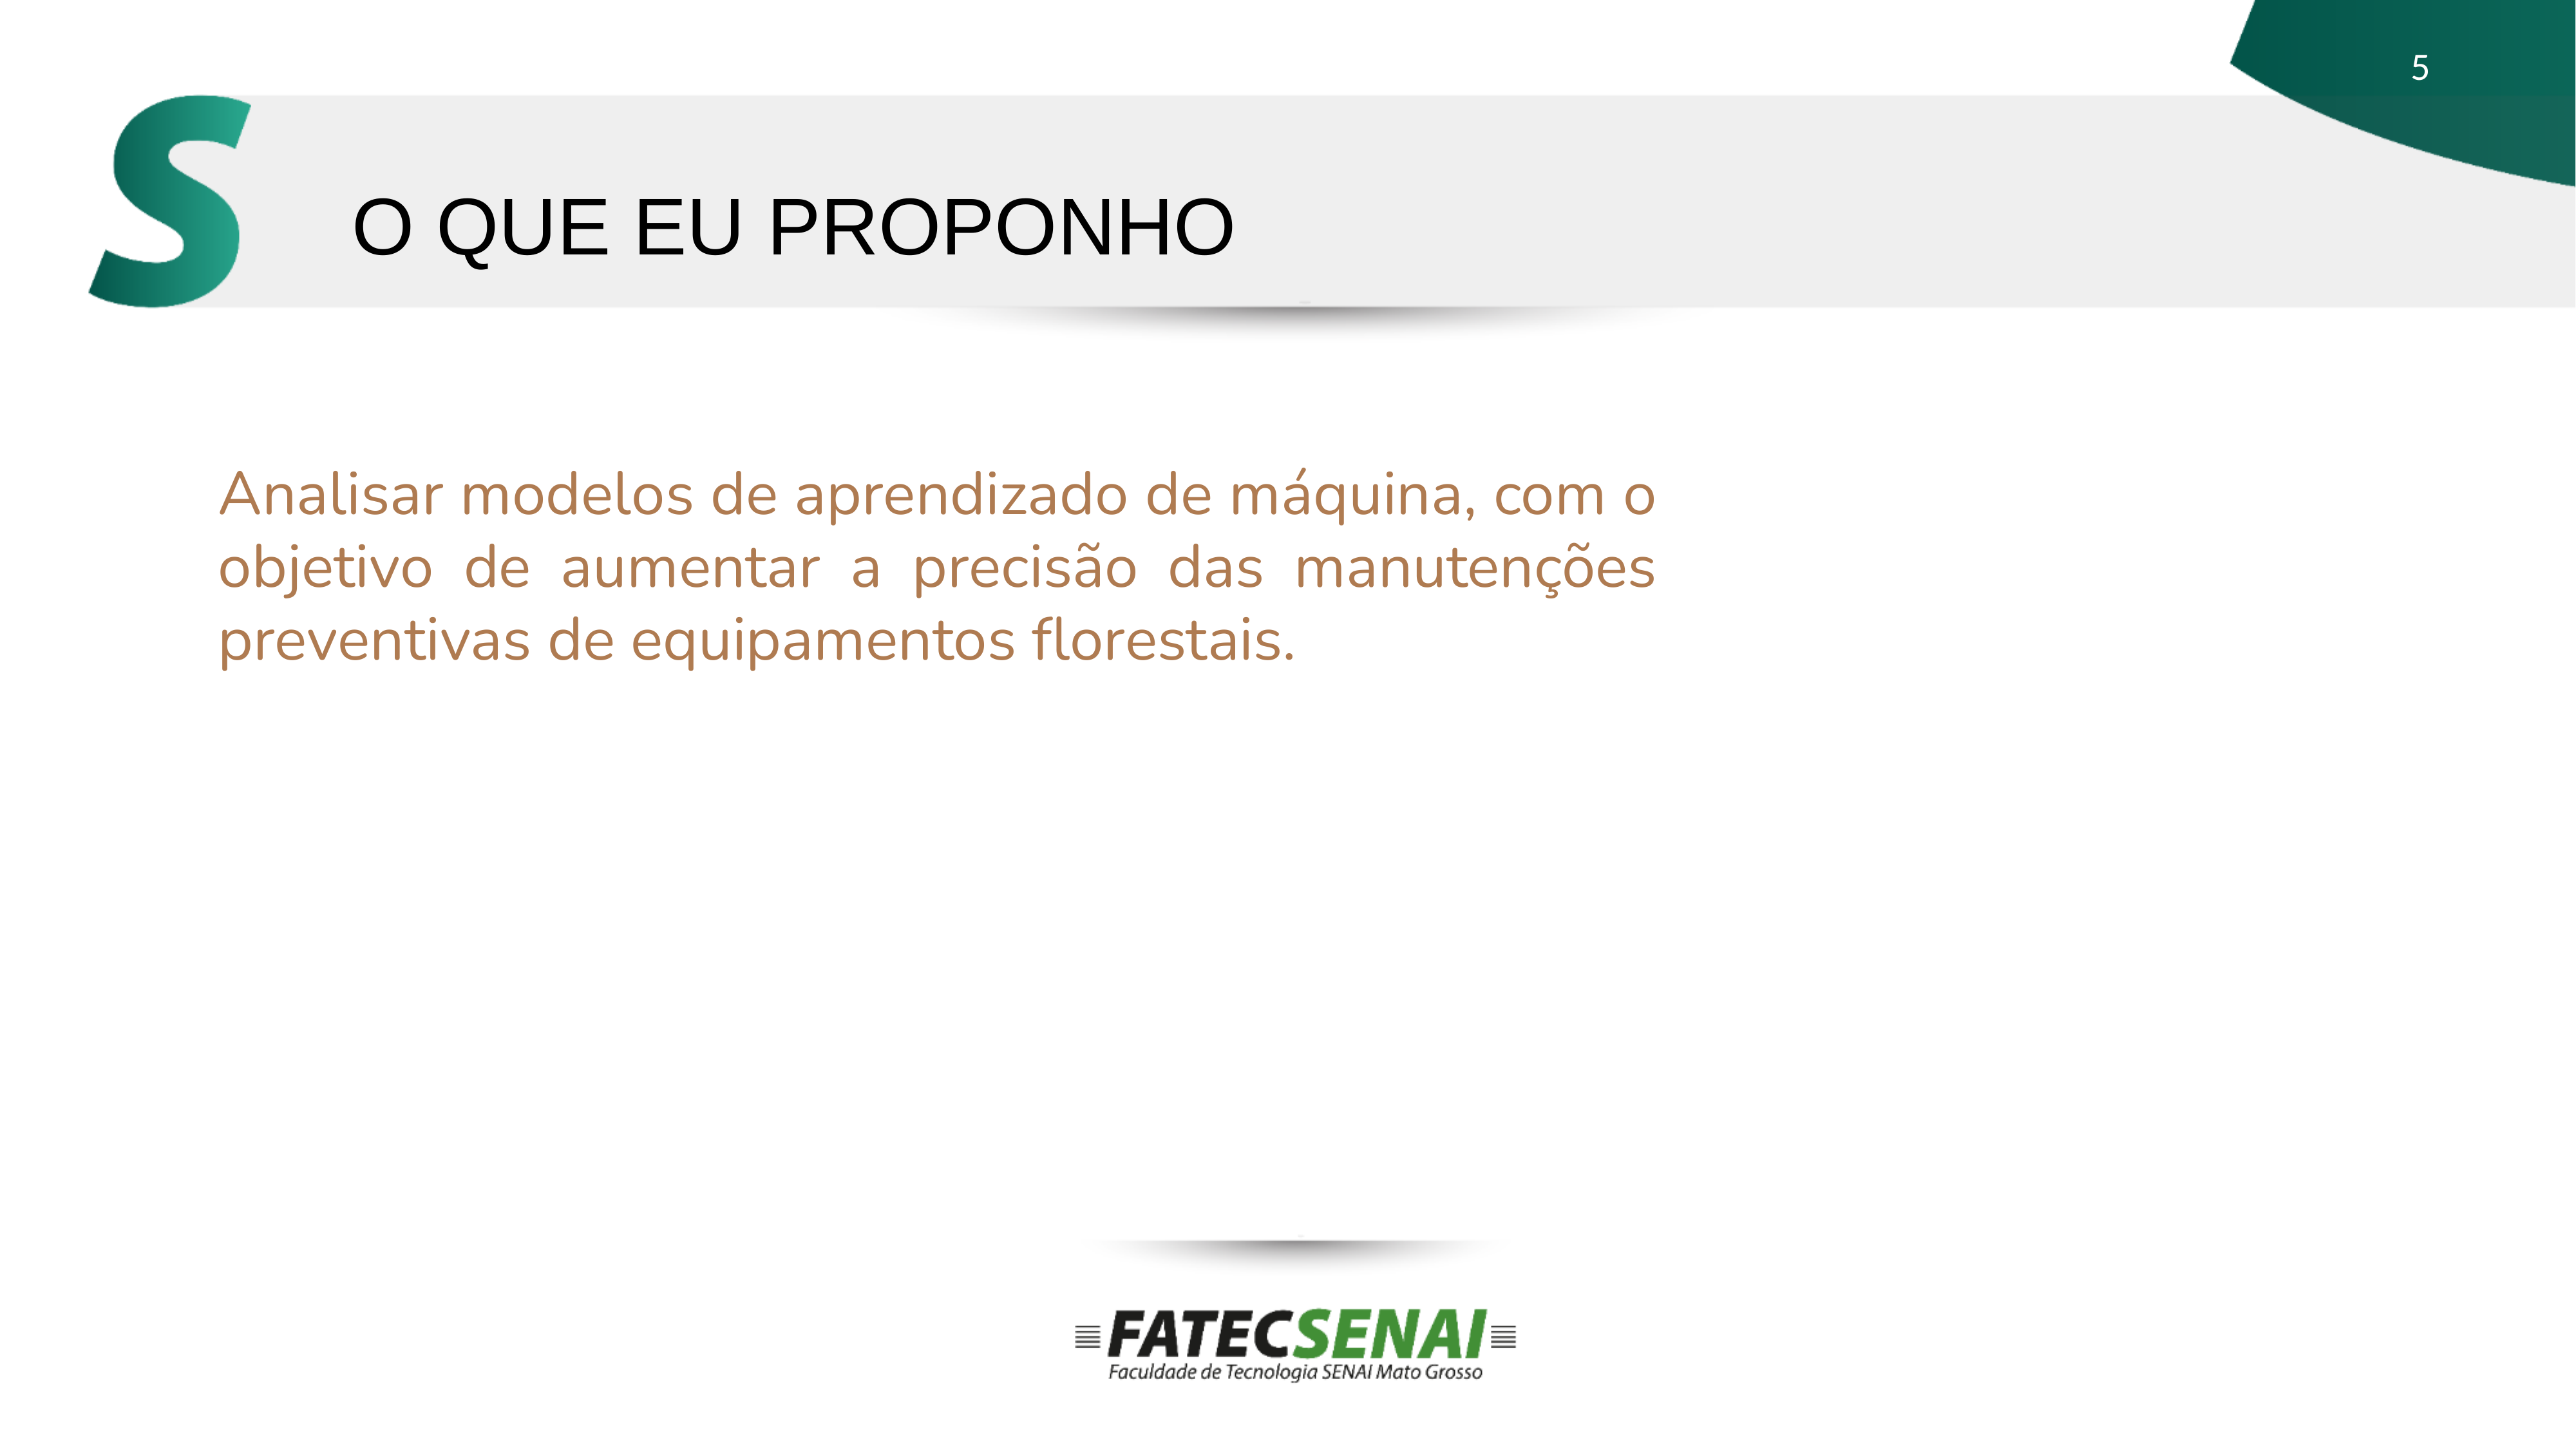

5
O QUE EU PROPONHO
Analisar modelos de aprendizado de máquina, com o objetivo de aumentar a precisão das manutenções preventivas de equipamentos florestais.